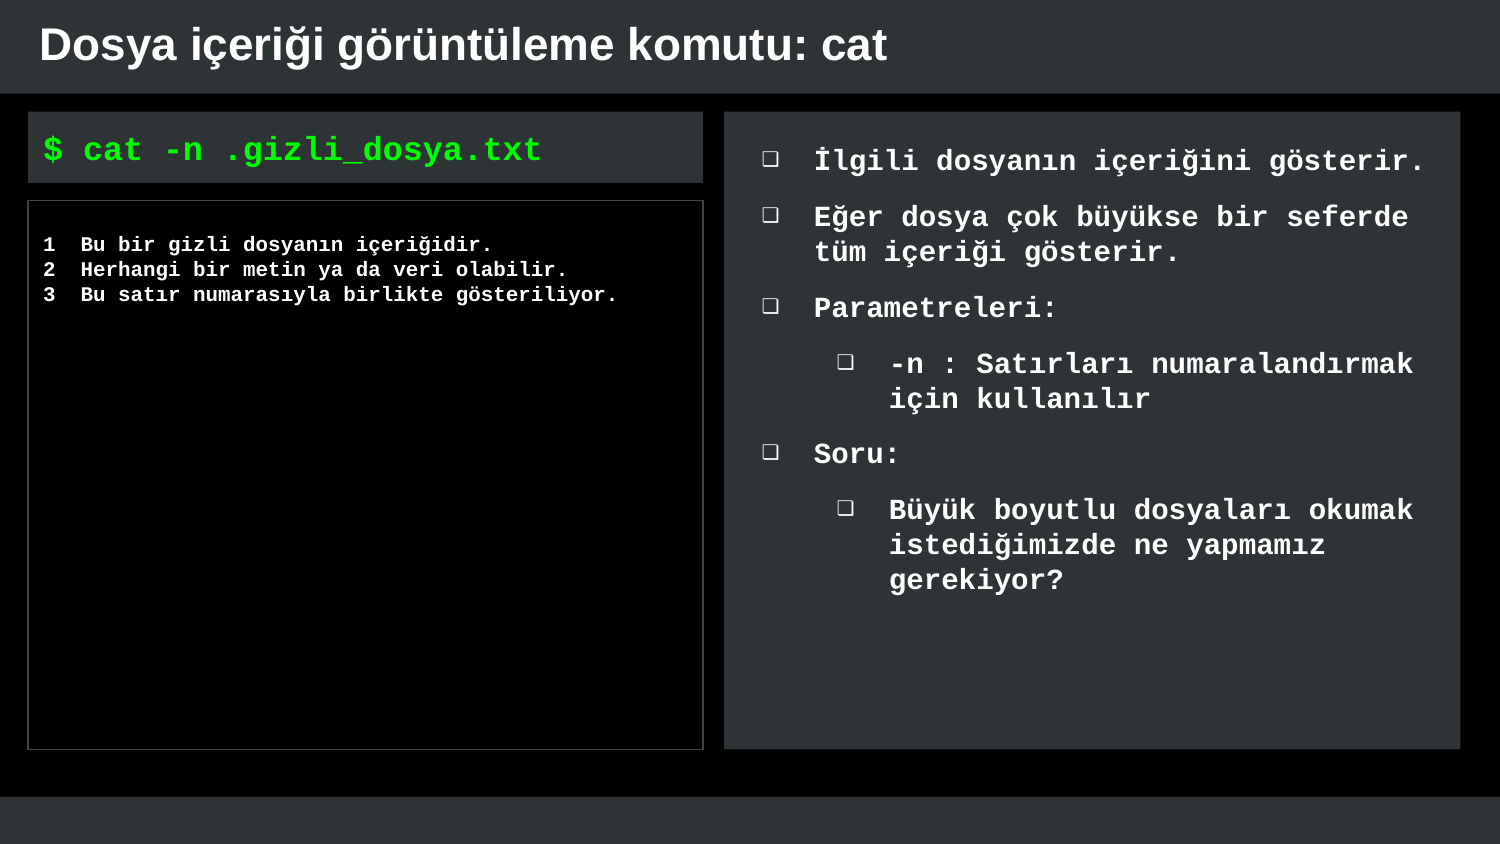

# Dosya içeriği görüntüleme komutu: cat
$ cat -n .gizli_dosya.txt
İlgili dosyanın içeriğini gösterir.
Eğer dosya çok büyükse bir seferde tüm içeriği gösterir.
Parametreleri:
-n : Satırları numaralandırmak için kullanılır
Soru:
Büyük boyutlu dosyaları okumak istediğimizde ne yapmamız gerekiyor?
1  Bu bir gizli dosyanın içeriğidir.
2  Herhangi bir metin ya da veri olabilir.
3  Bu satır numarasıyla birlikte gösteriliyor.